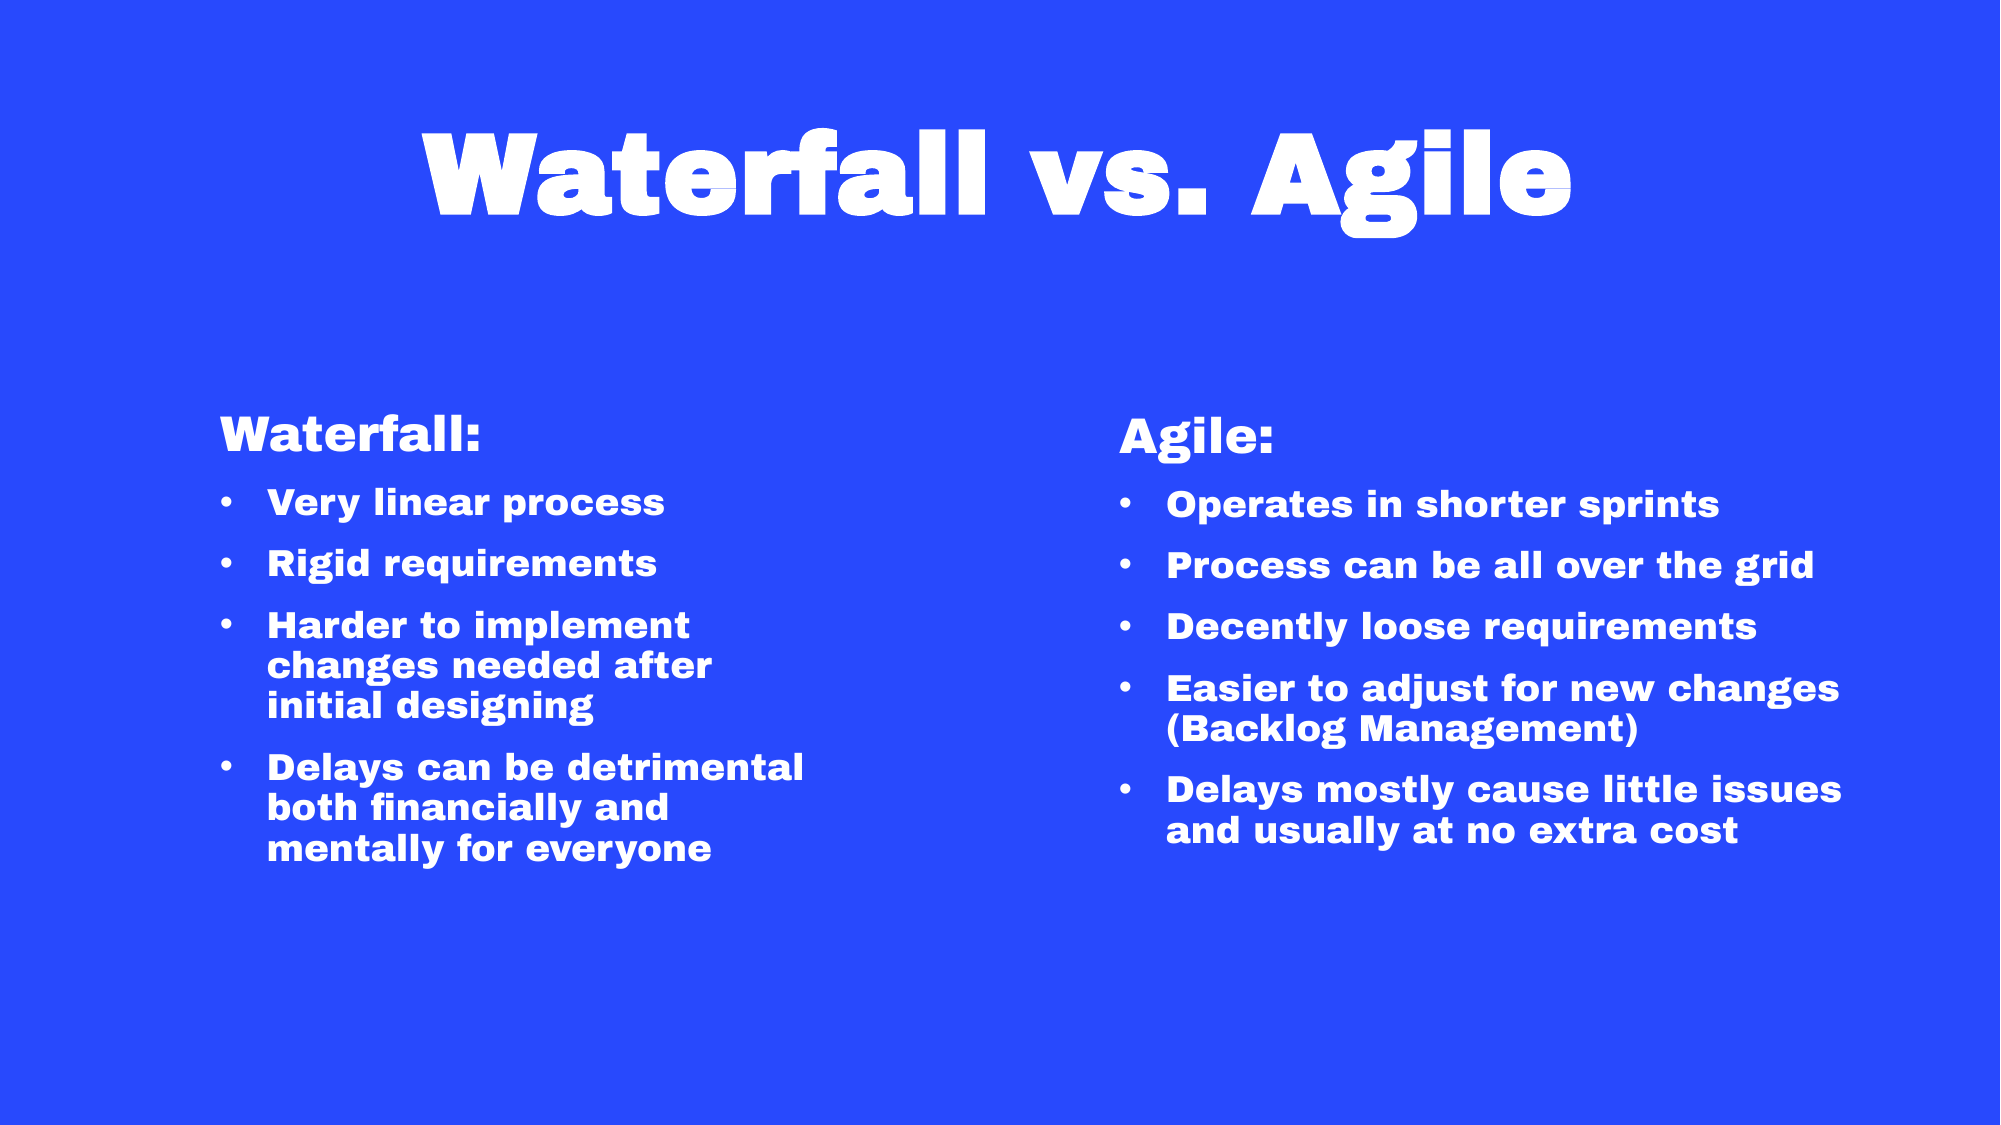

# Waterfall vs. Agile
Waterfall:
Very linear process
Rigid requirements
Harder to implement changes needed after initial designing
Delays can be detrimental both financially and mentally for everyone
Agile:
Operates in shorter sprints
Process can be all over the grid
Decently loose requirements
Easier to adjust for new changes (Backlog Management)
Delays mostly cause little issues and usually at no extra cost